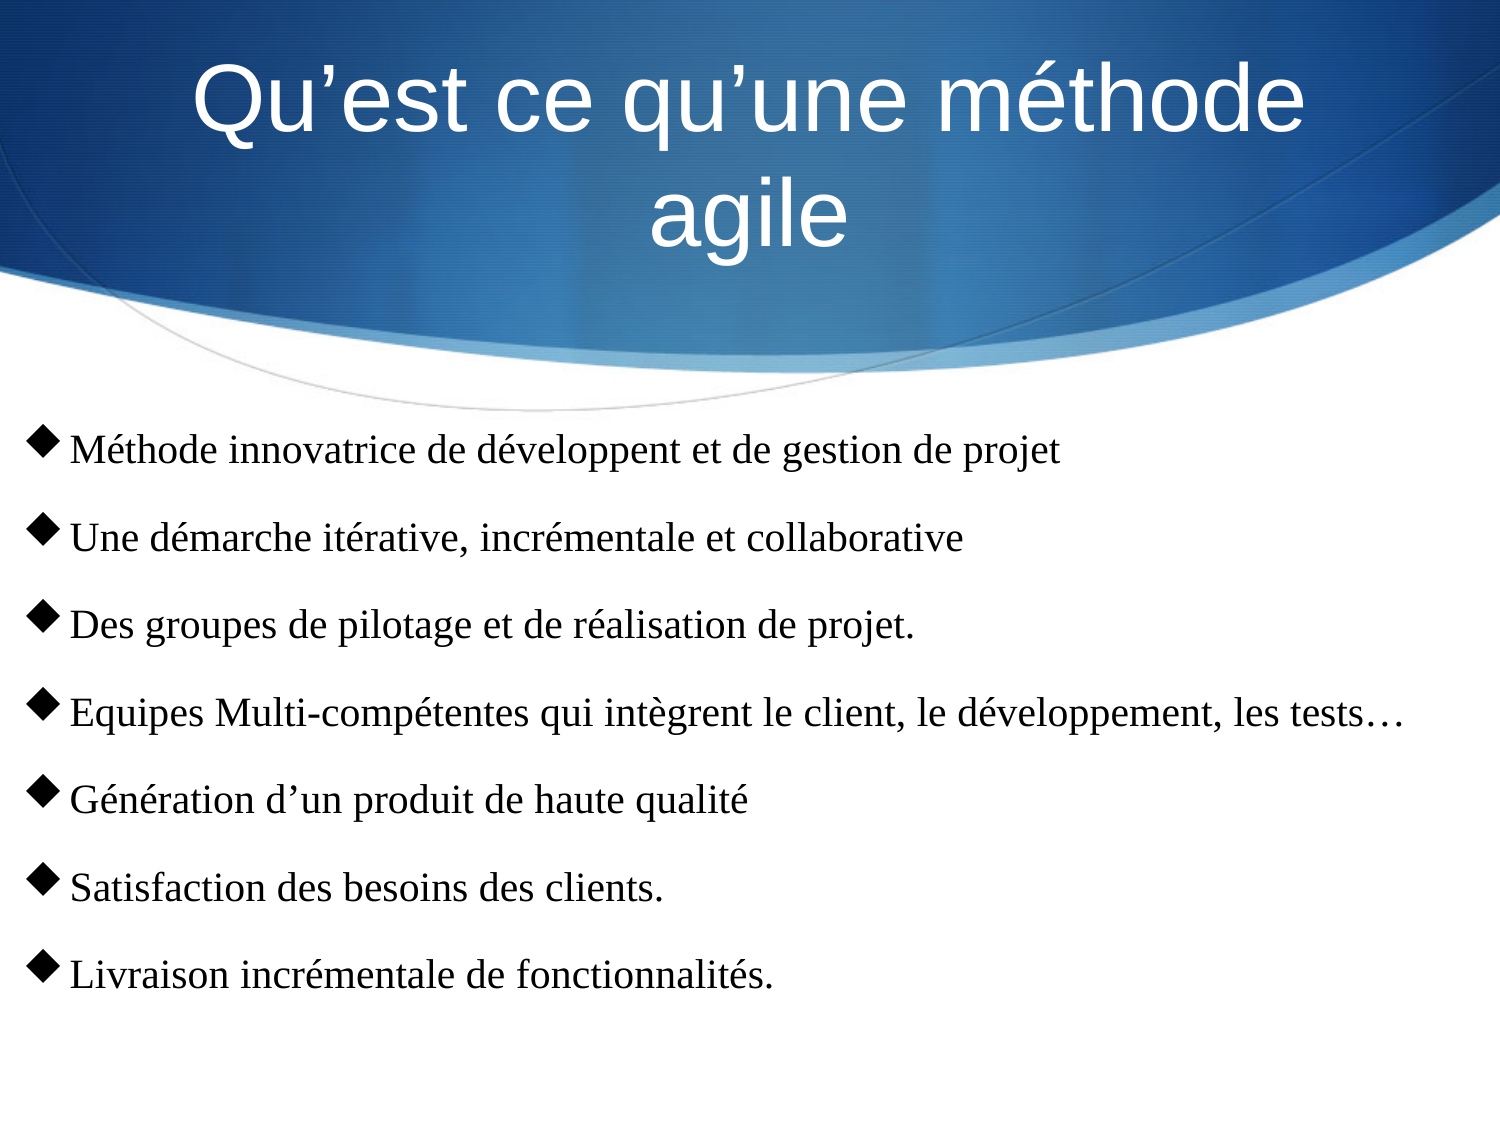

# Qu’est ce qu’une méthode agile
Méthode innovatrice de développent et de gestion de projet
Une démarche itérative, incrémentale et collaborative
Des groupes de pilotage et de réalisation de projet.
Equipes Multi-compétentes qui intègrent le client, le développement, les tests…
Génération d’un produit de haute qualité
Satisfaction des besoins des clients.
Livraison incrémentale de fonctionnalités.